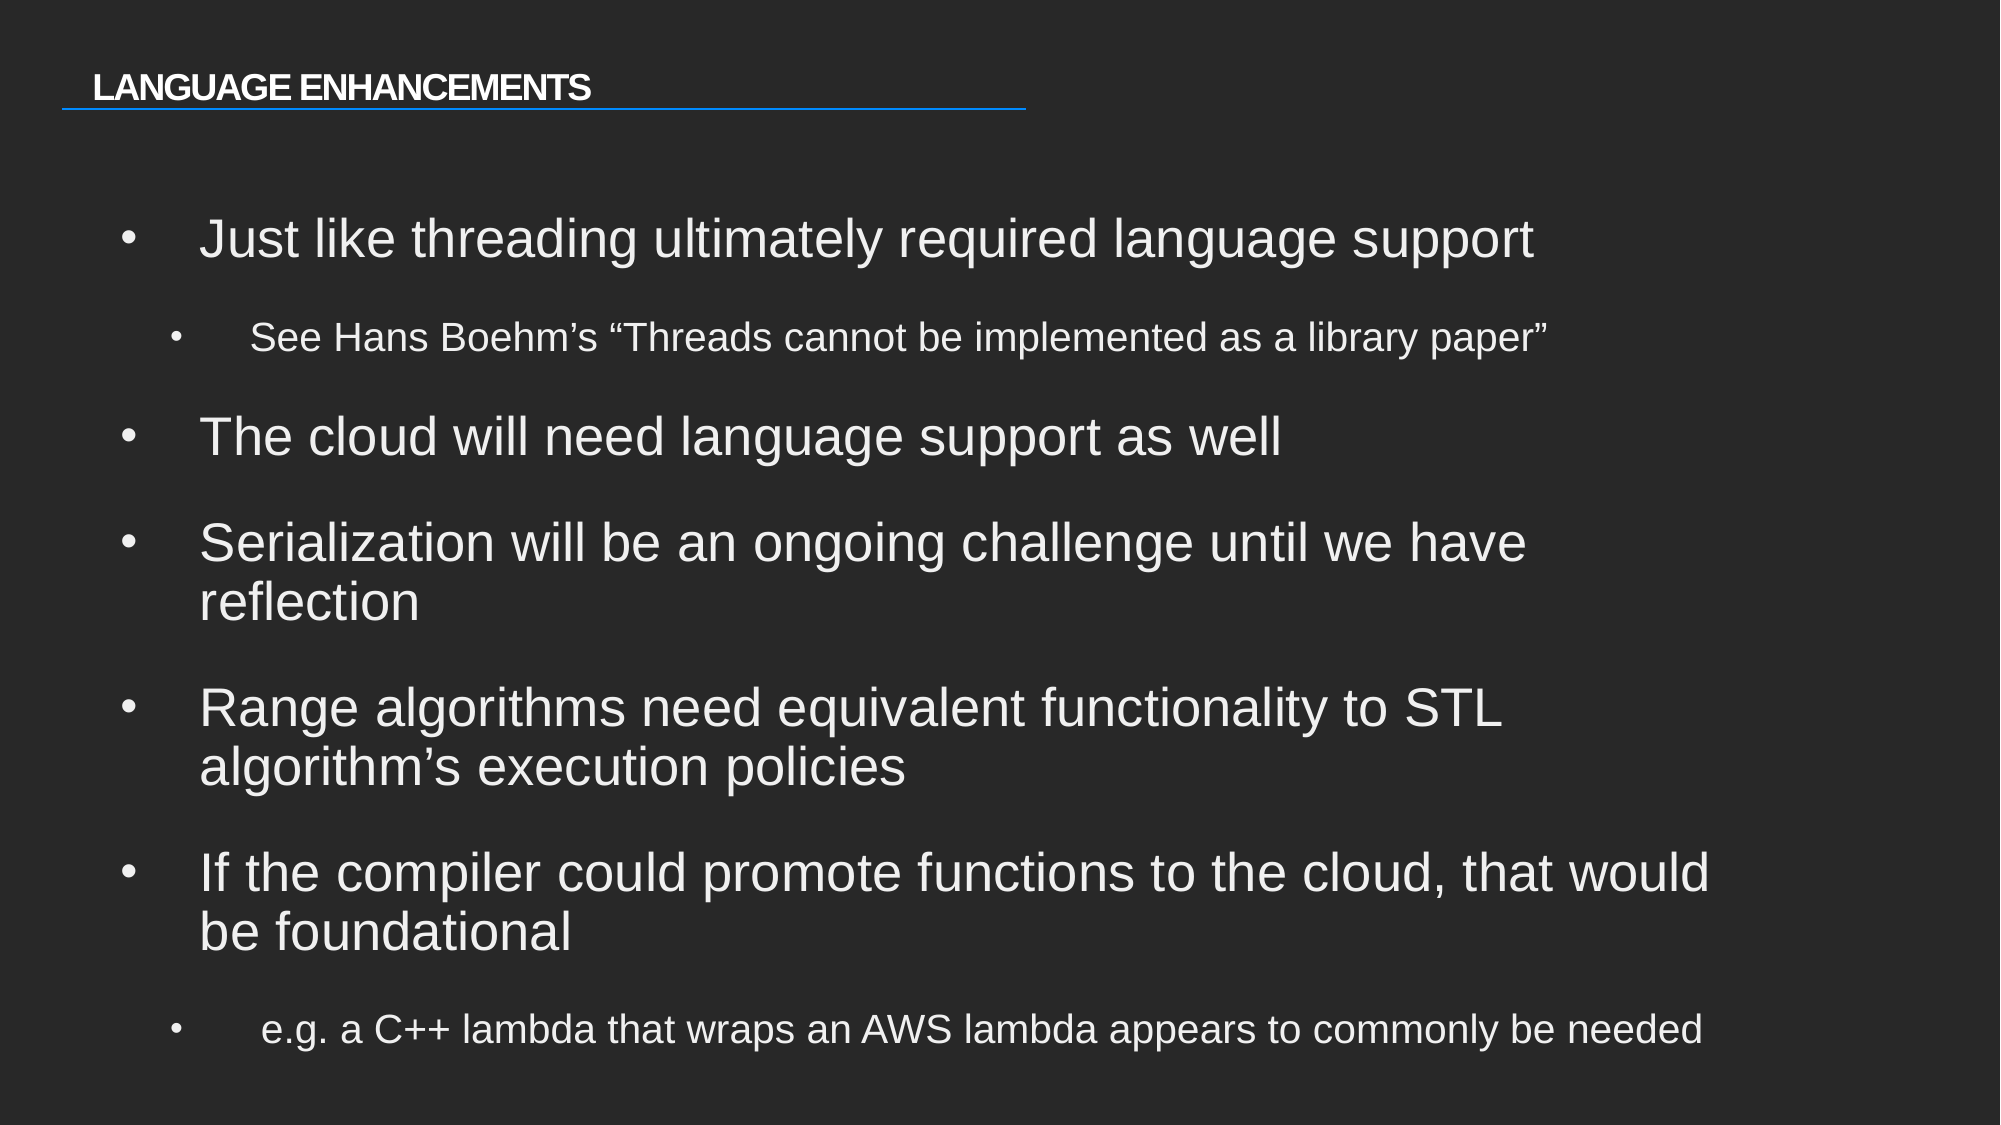

# LANGUAGE ENHANCEMENTS
Just like threading ultimately required language support
See Hans Boehm’s “Threads cannot be implemented as a library paper”
The cloud will need language support as well
Serialization will be an ongoing challenge until we have reflection
Range algorithms need equivalent functionality to STL algorithm’s execution policies
If the compiler could promote functions to the cloud, that would be foundational
 e.g. a C++ lambda that wraps an AWS lambda appears to commonly be needed